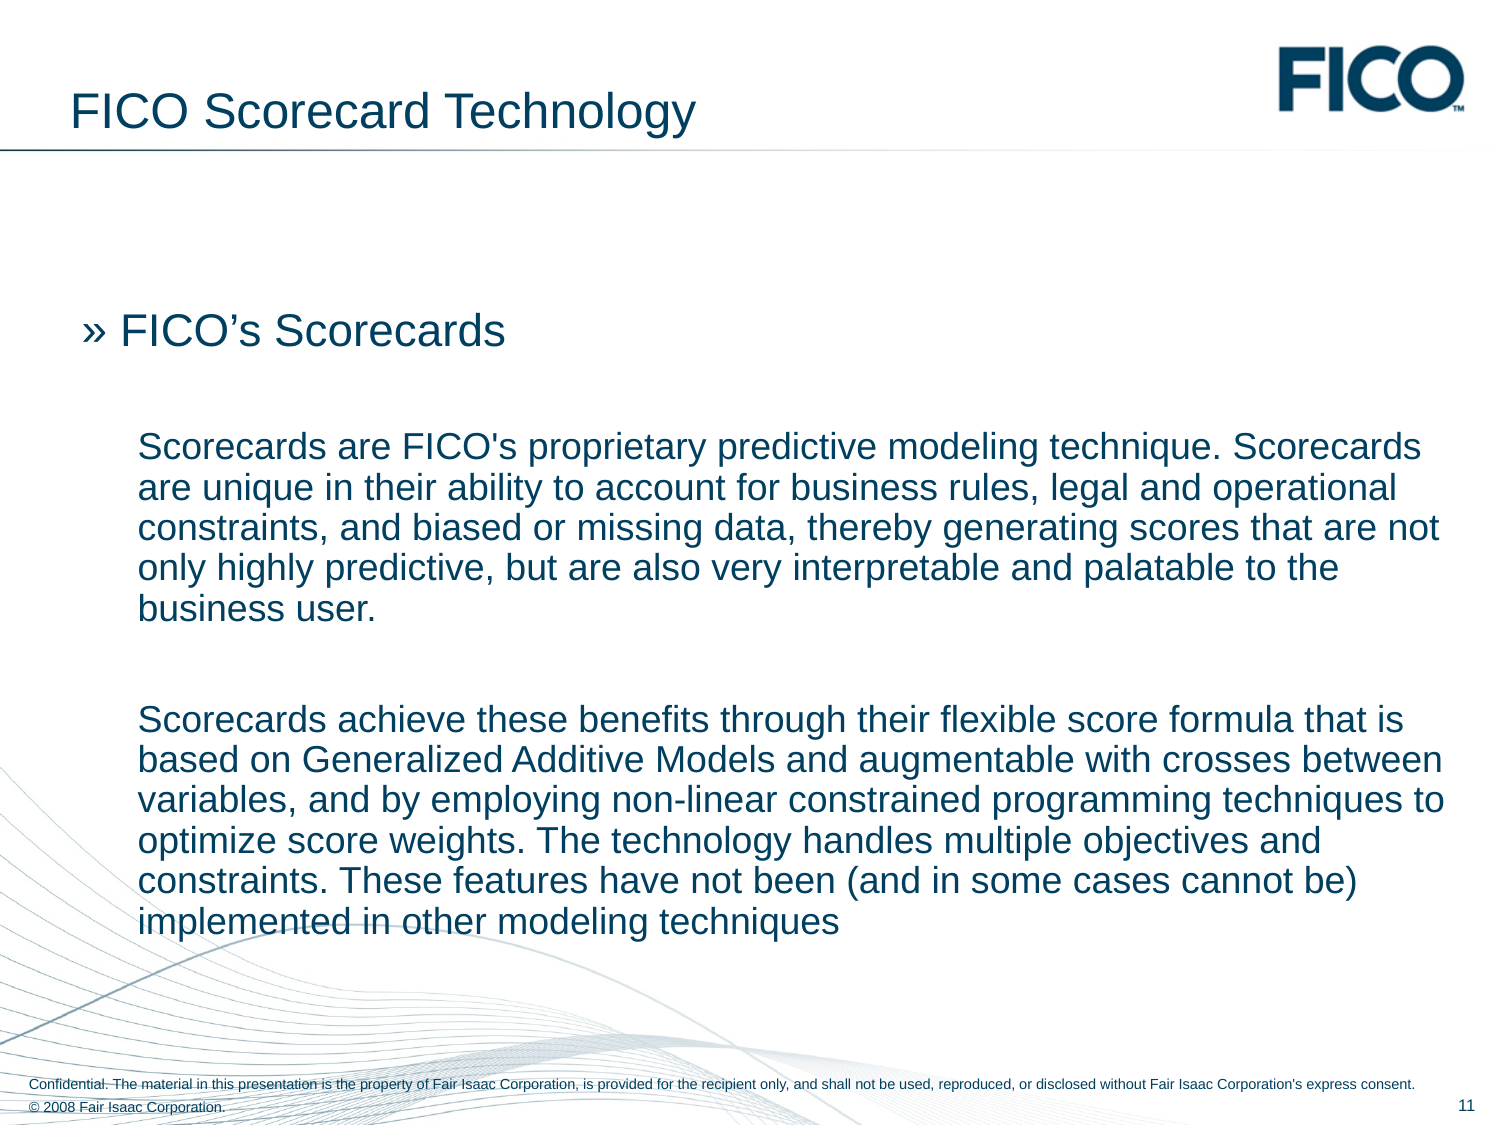

# FICO Scorecard Technology
FICO’s Scorecards

Scorecards are FICO's proprietary predictive modeling technique. Scorecards are unique in their ability to account for business rules, legal and operational constraints, and biased or missing data, thereby generating scores that are not only highly predictive, but are also very interpretable and palatable to the business user.

Scorecards achieve these benefits through their flexible score formula that is based on Generalized Additive Models and augmentable with crosses between variables, and by employing non-linear constrained programming techniques to optimize score weights. The technology handles multiple objectives and constraints. These features have not been (and in some cases cannot be) implemented in other modeling techniques